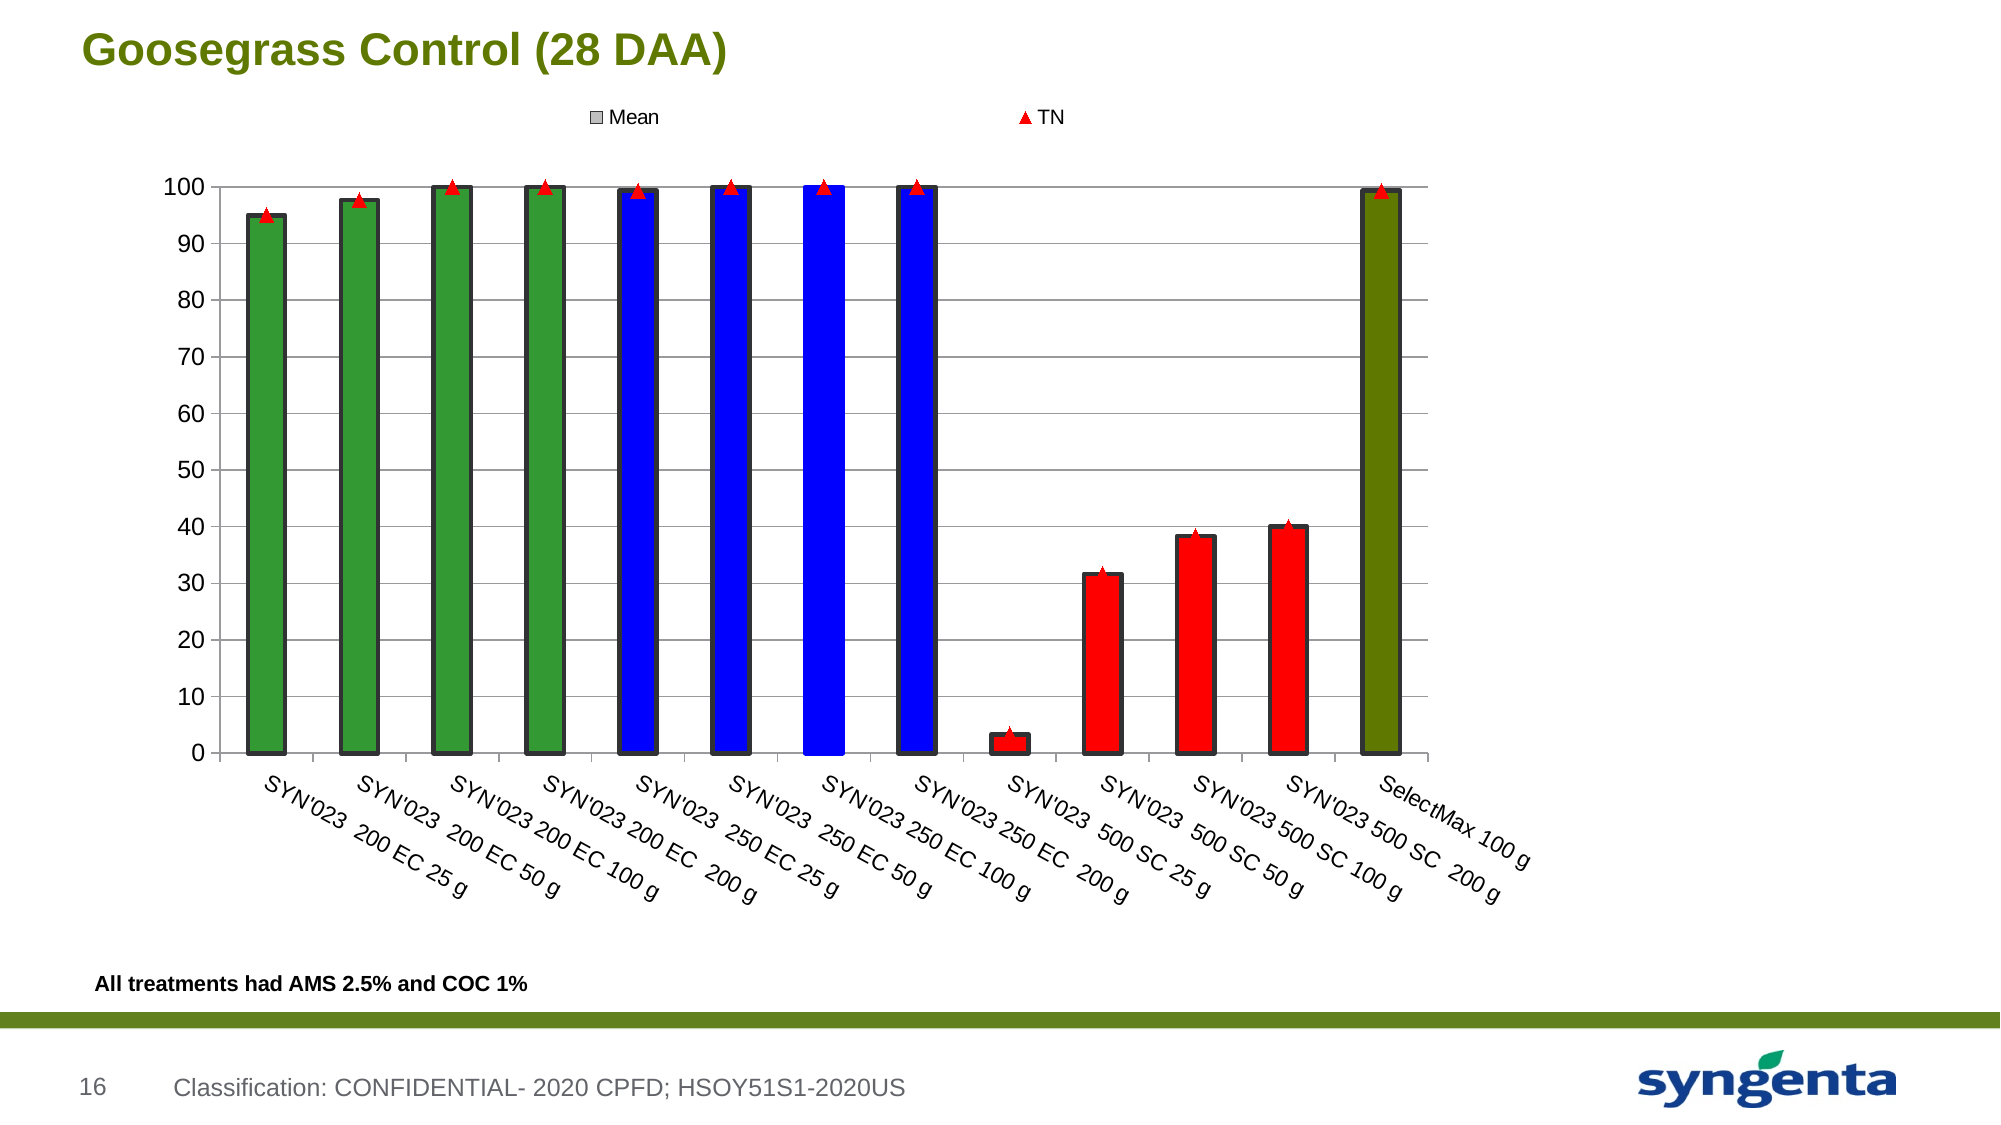

# Goosegrass Control (28 DAA)

### Chart

| Category | Mean | TN |
|---|---|---|
| SYN'023  200 EC 25 g | 95.0 | 95.0 |
| SYN'023  200 EC 50 g | 97.666666666666 | 97.666666666666 |
| SYN'023 200 EC 100 g | 100.0 | 100.0 |
| SYN'023 200 EC  200 g | 100.0 | 100.0 |
| SYN'023  250 EC 25 g | 99.33333333333299 | 99.33333333333299 |
| SYN'023  250 EC 50 g | 100.0 | 100.0 |
| SYN'023 250 EC 100 g | 100.0 | 100.0 |
| SYN'023 250 EC  200 g | 100.0 | 100.0 |
| SYN'023  500 SC 25 g | 3.333333333333 | 3.333333333333 |
| SYN'023  500 SC 50 g | 31.666666666666 | 31.666666666666 |
| SYN'023 500 SC 100 g | 38.333333333333 | 38.333333333333 |
| SYN'023 500 SC  200 g | 40.0 | 40.0 |
| SelectMax 100 g | 99.33333333333299 | 99.33333333333299 |
All treatments had AMS 2.5% and COC 1%
Classification: CONFIDENTIAL- 2020 CPFD; HSOY51S1-2020US